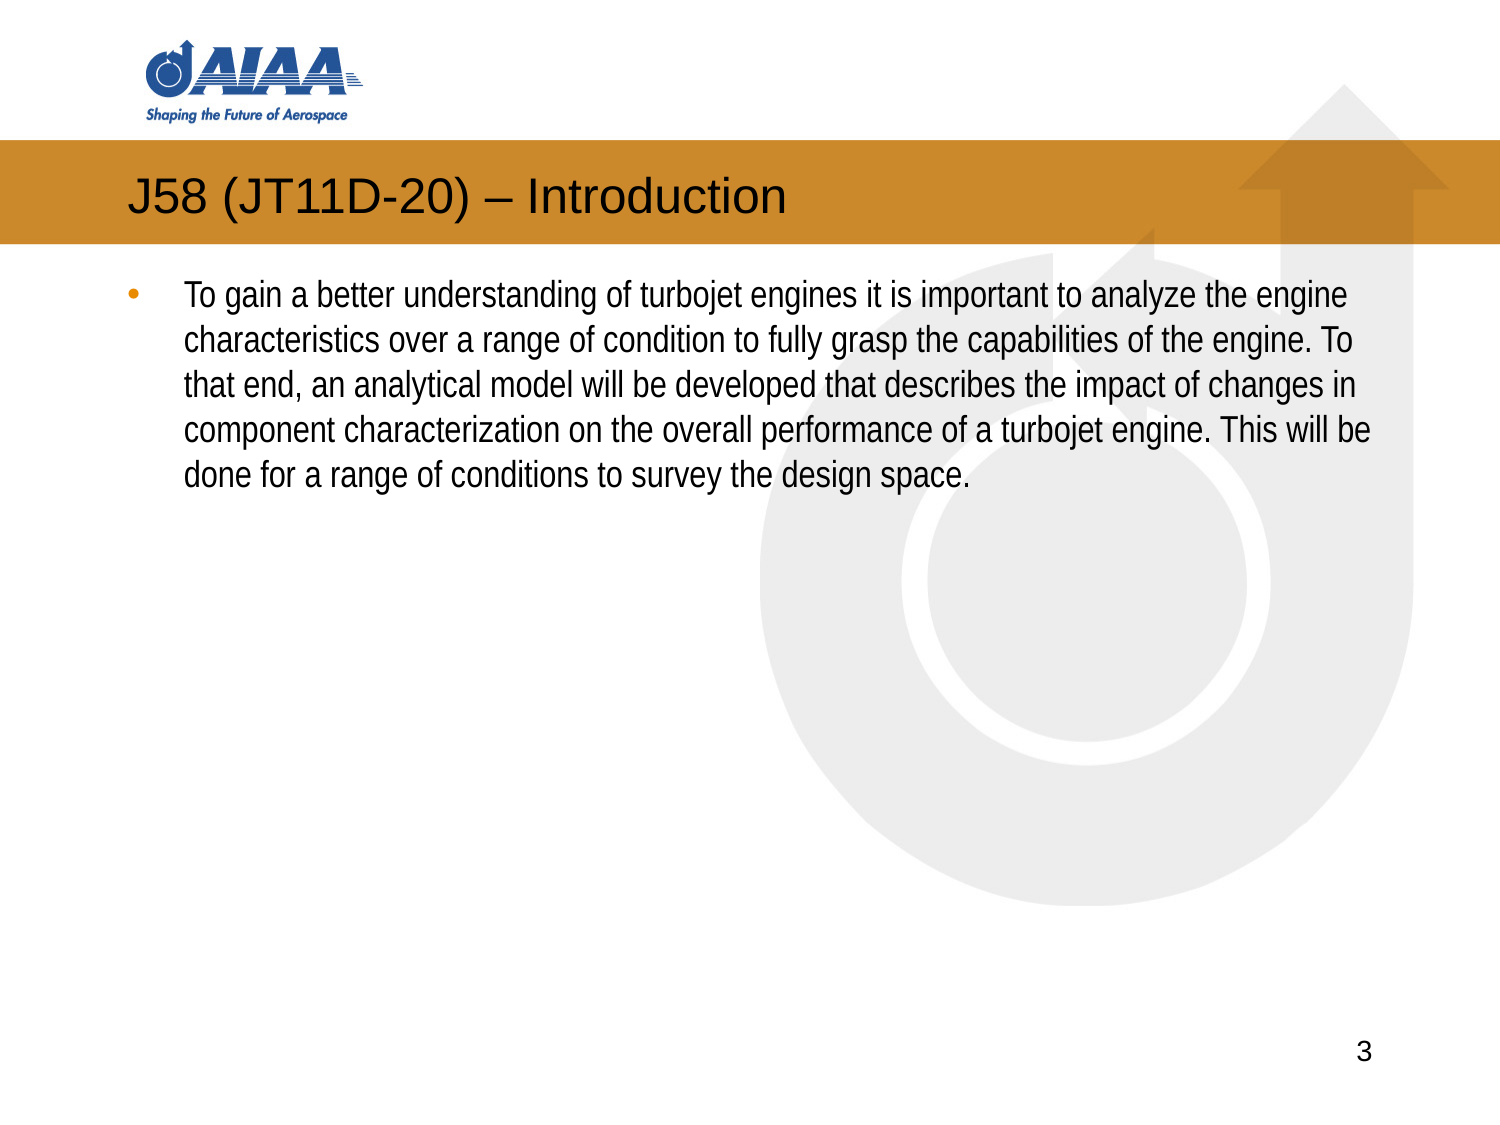

# J58 (JT11D-20) – Introduction
To gain a better understanding of turbojet engines it is important to analyze the engine characteristics over a range of condition to fully grasp the capabilities of the engine. To that end, an analytical model will be developed that describes the impact of changes in component characterization on the overall performance of a turbojet engine. This will be done for a range of conditions to survey the design space.
3